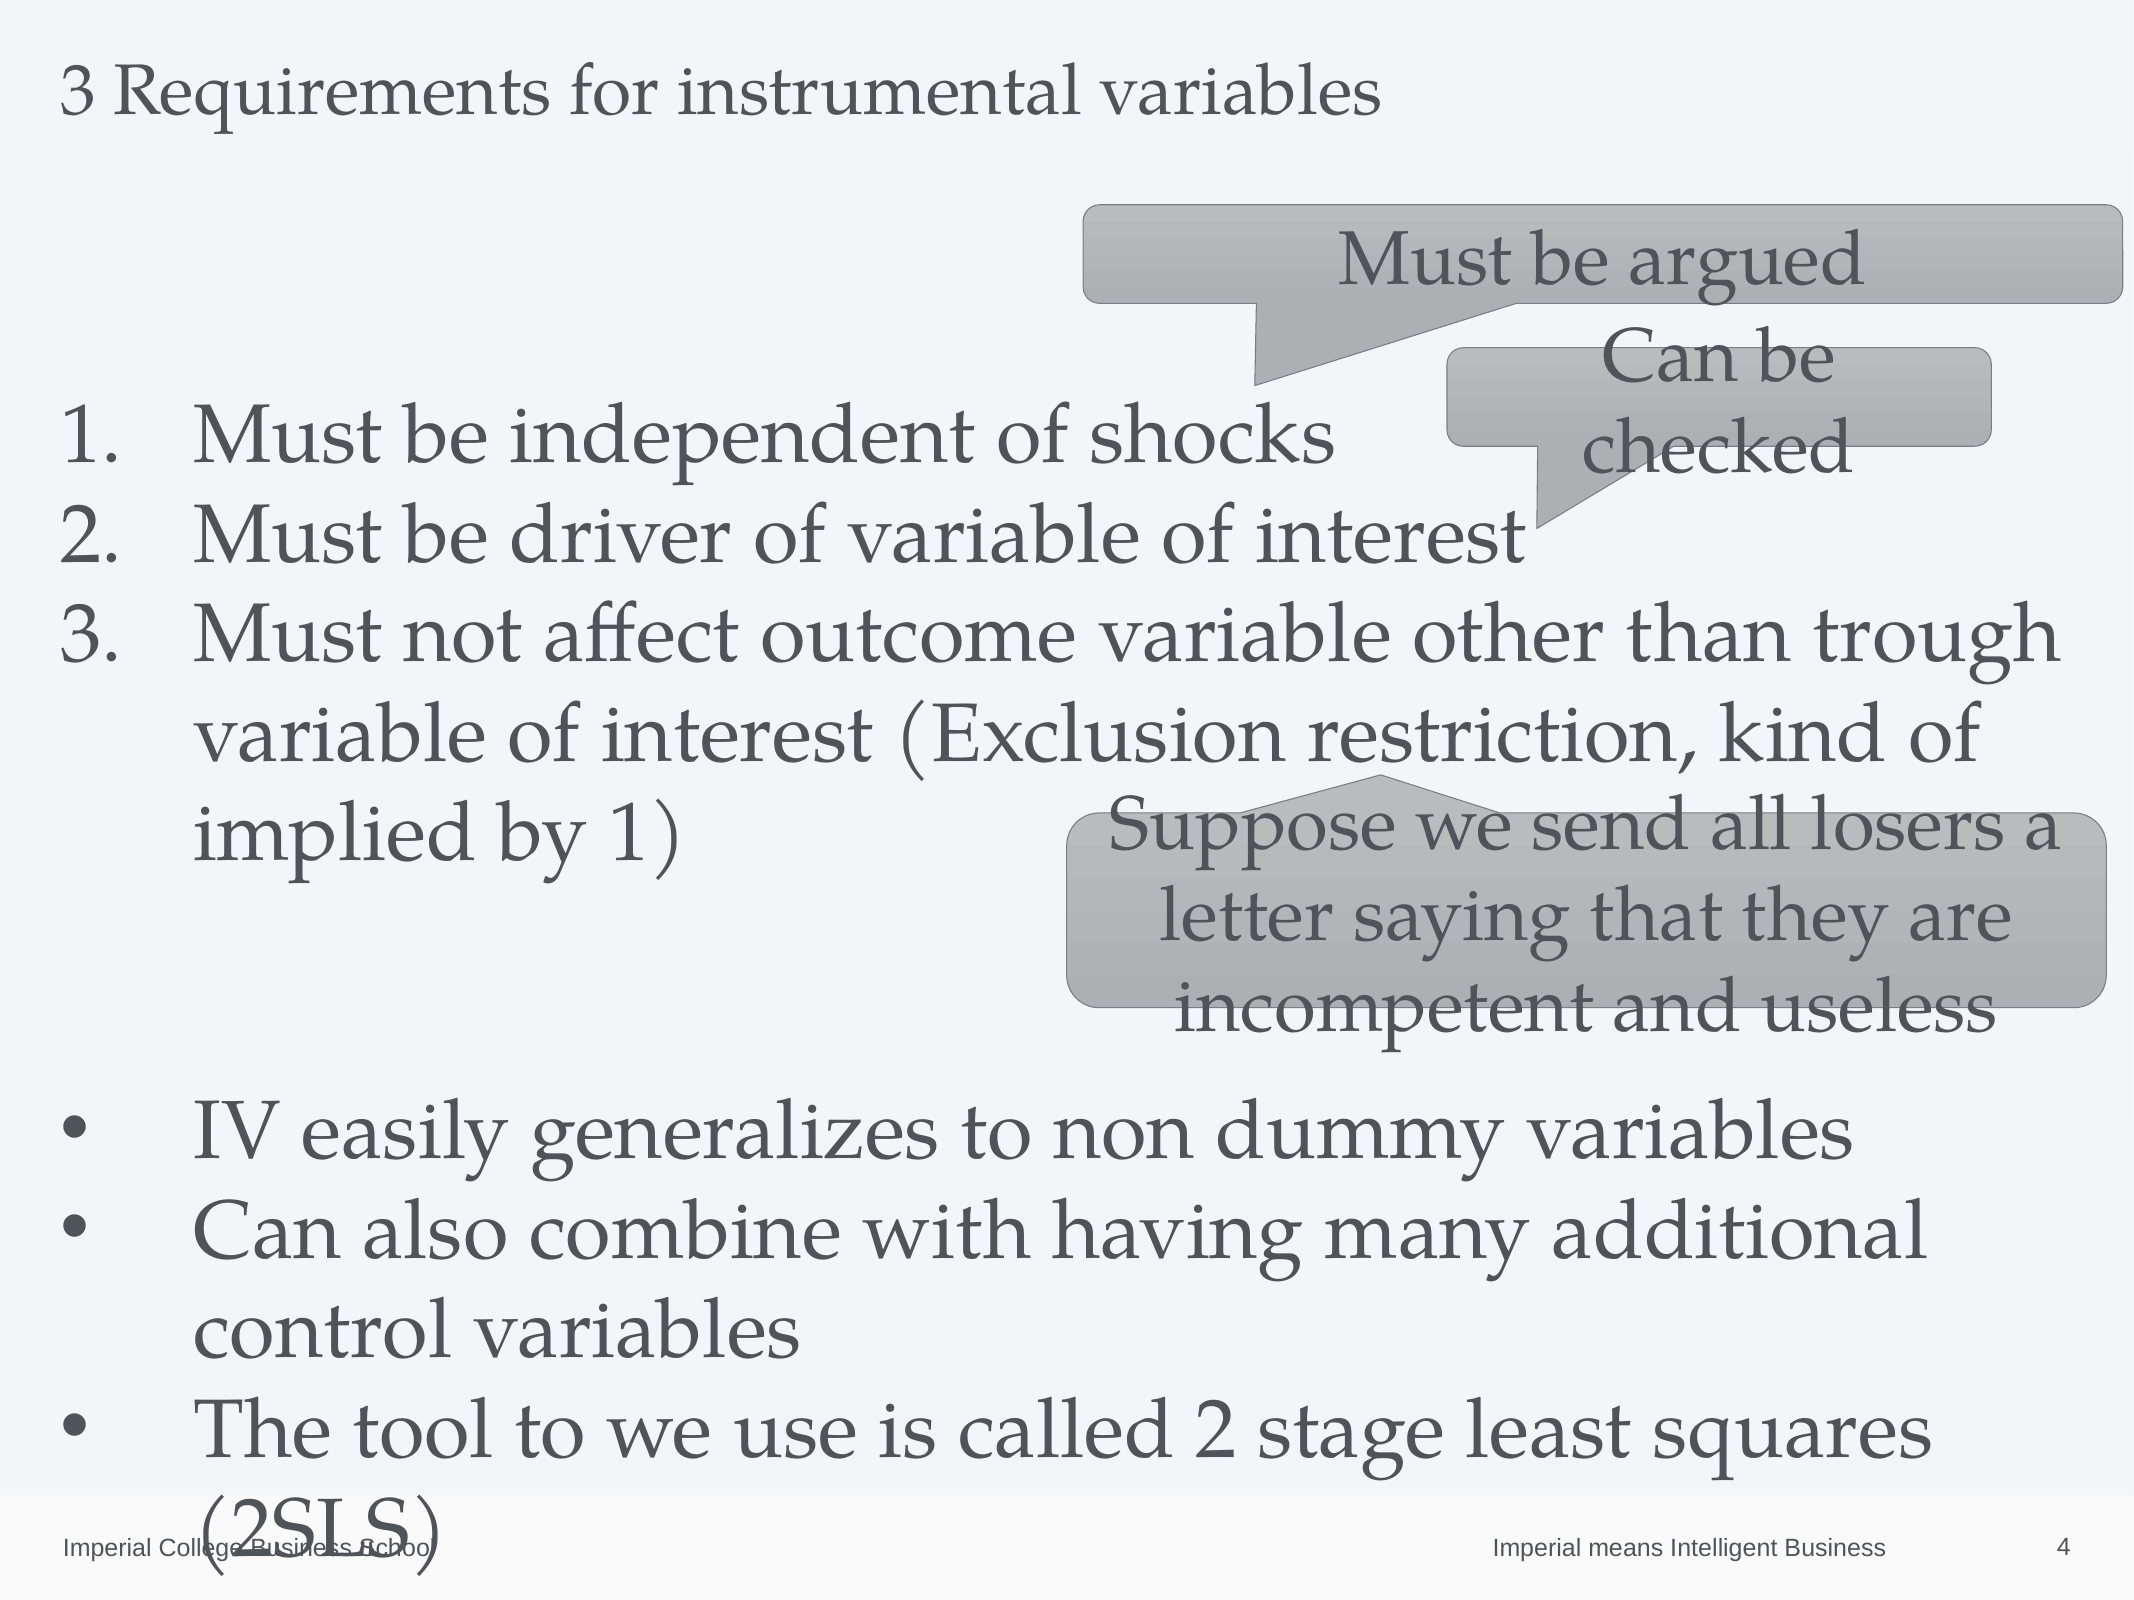

→
# 3 Requirements for instrumental variables
Must be argued
Can be checked
Must be independent of shocks
Must be driver of variable of interest
Must not affect outcome variable other than trough variable of interest (Exclusion restriction, kind of implied by 1)

IV easily generalizes to non dummy variables
Can also combine with having many additional control variables
The tool to we use is called 2 stage least squares (2SLS)

Suppose we send all losers a letter saying that they are incompetent and useless